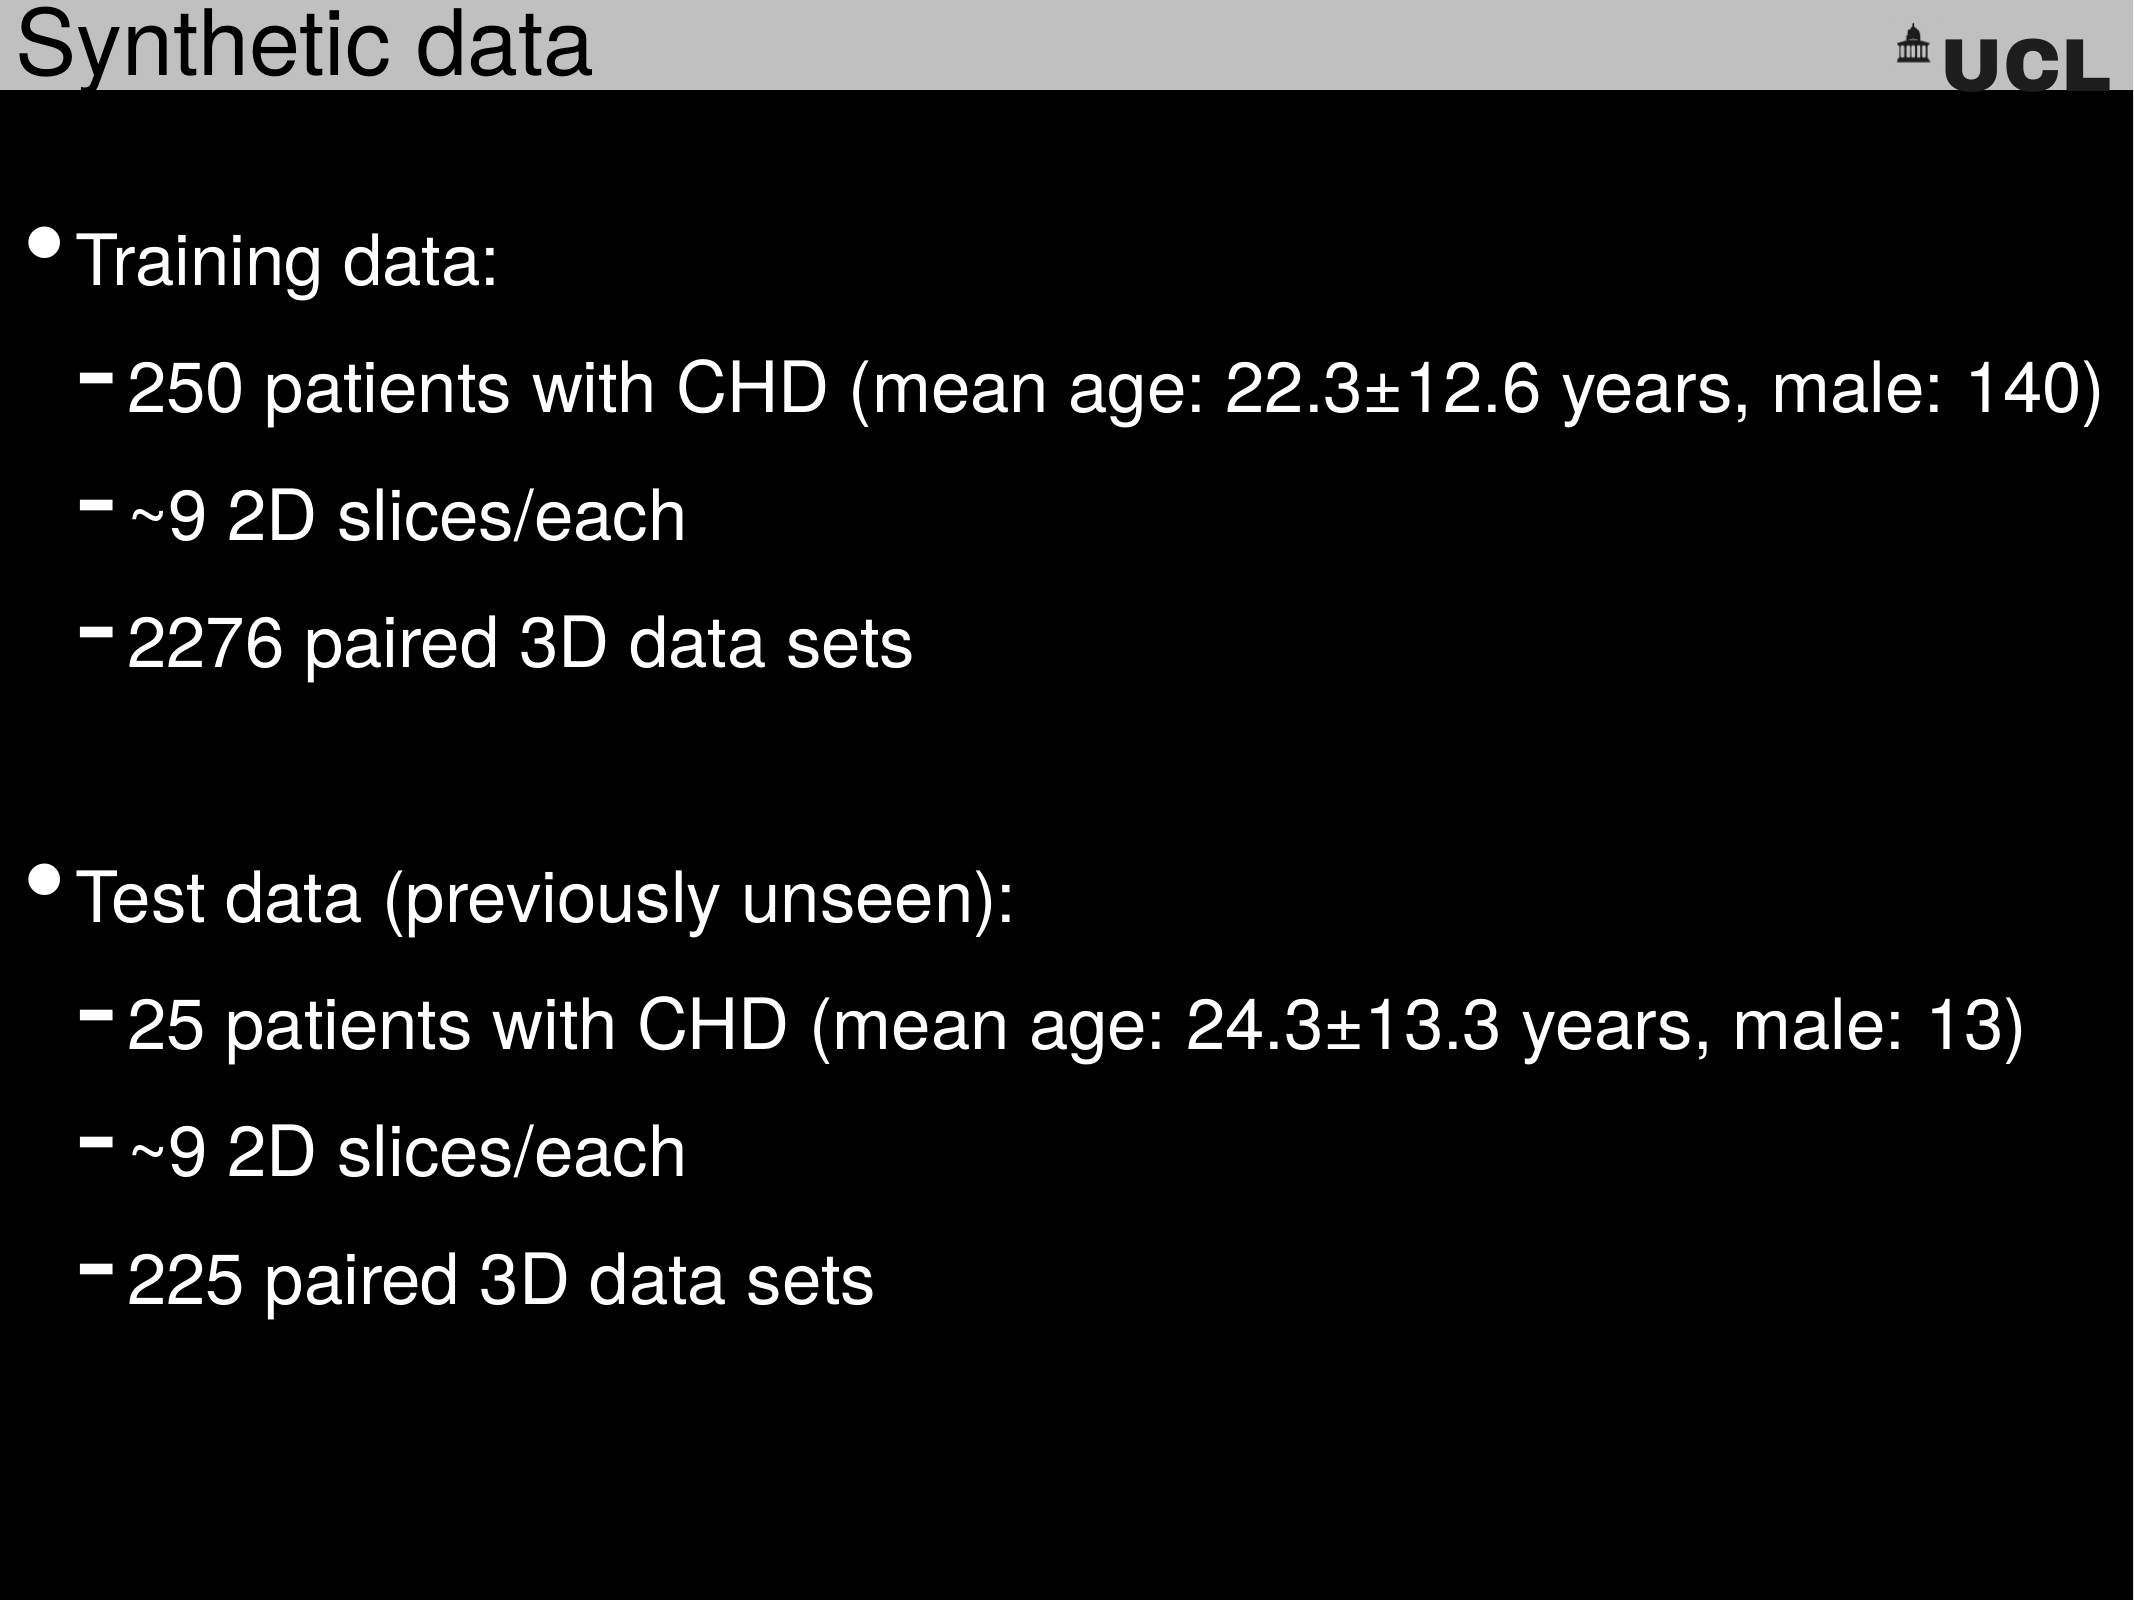

Synthetic data
Training data:
250 patients with CHD (mean age: 22.3±12.6 years, male: 140)
~9 2D slices/each
2276 paired 3D data sets

Test data (previously unseen):
25 patients with CHD (mean age: 24.3±13.3 years, male: 13)
~9 2D slices/each
225 paired 3D data sets